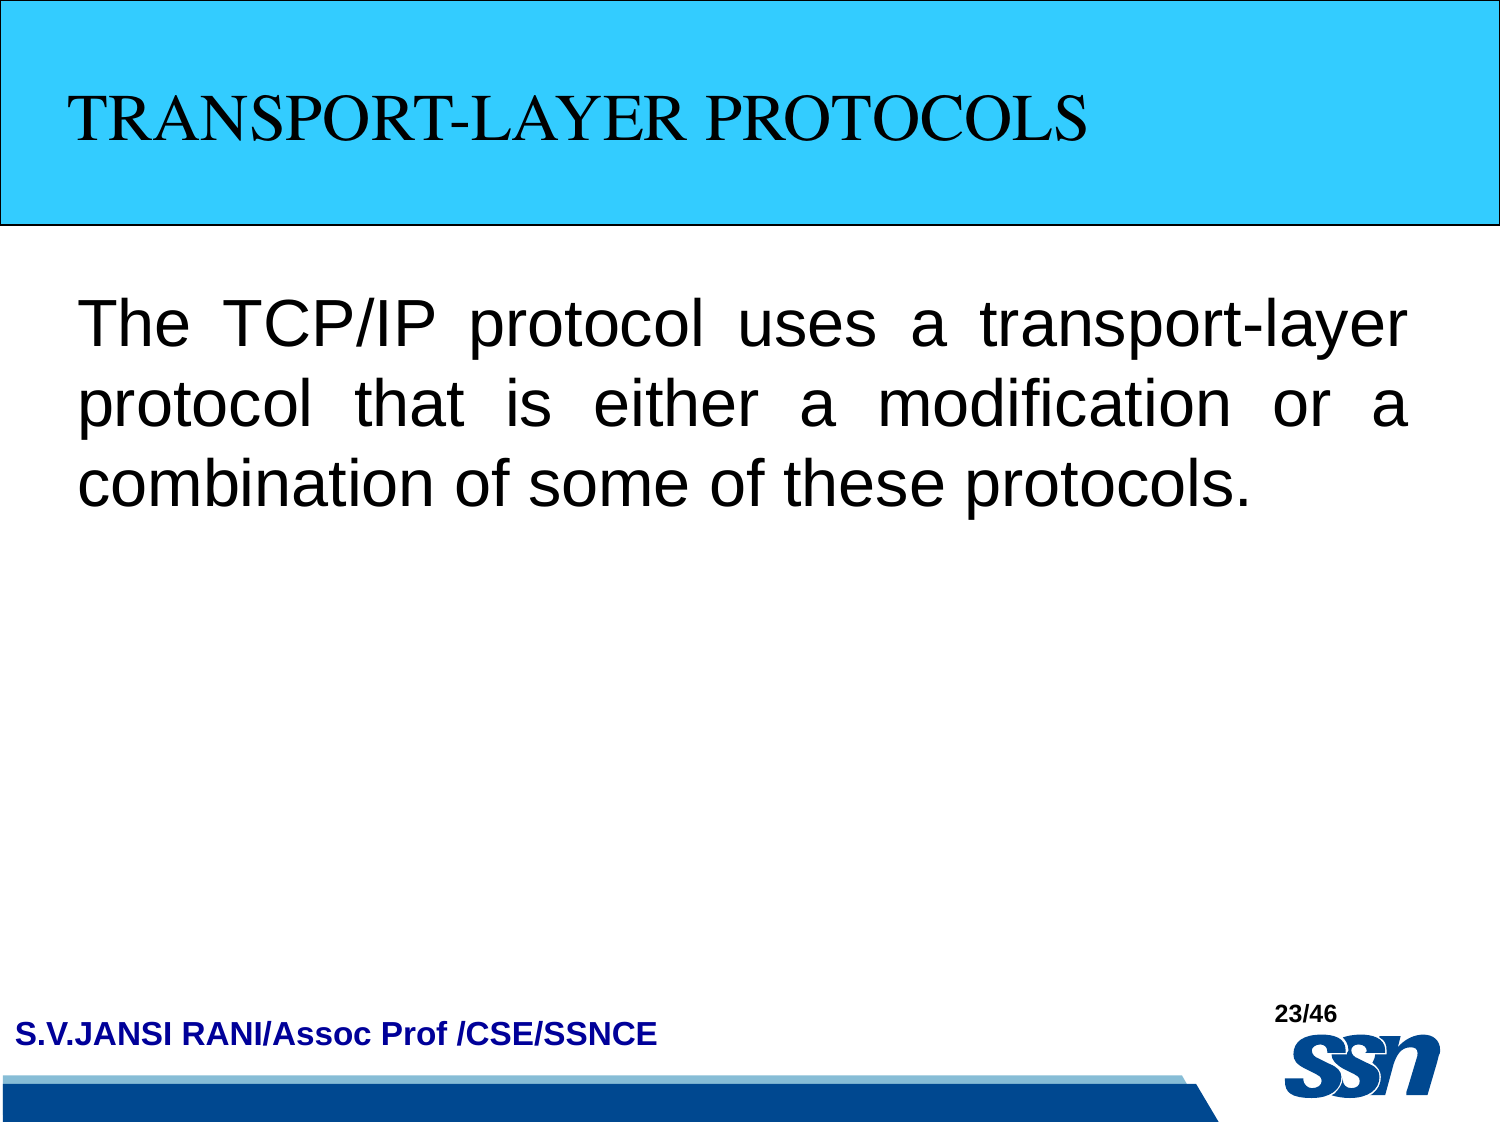

TRANSPORT-LAYER PROTOCOLS

The TCP/IP protocol uses a transport-layer protocol that is either a modification or a combination of some of these protocols.